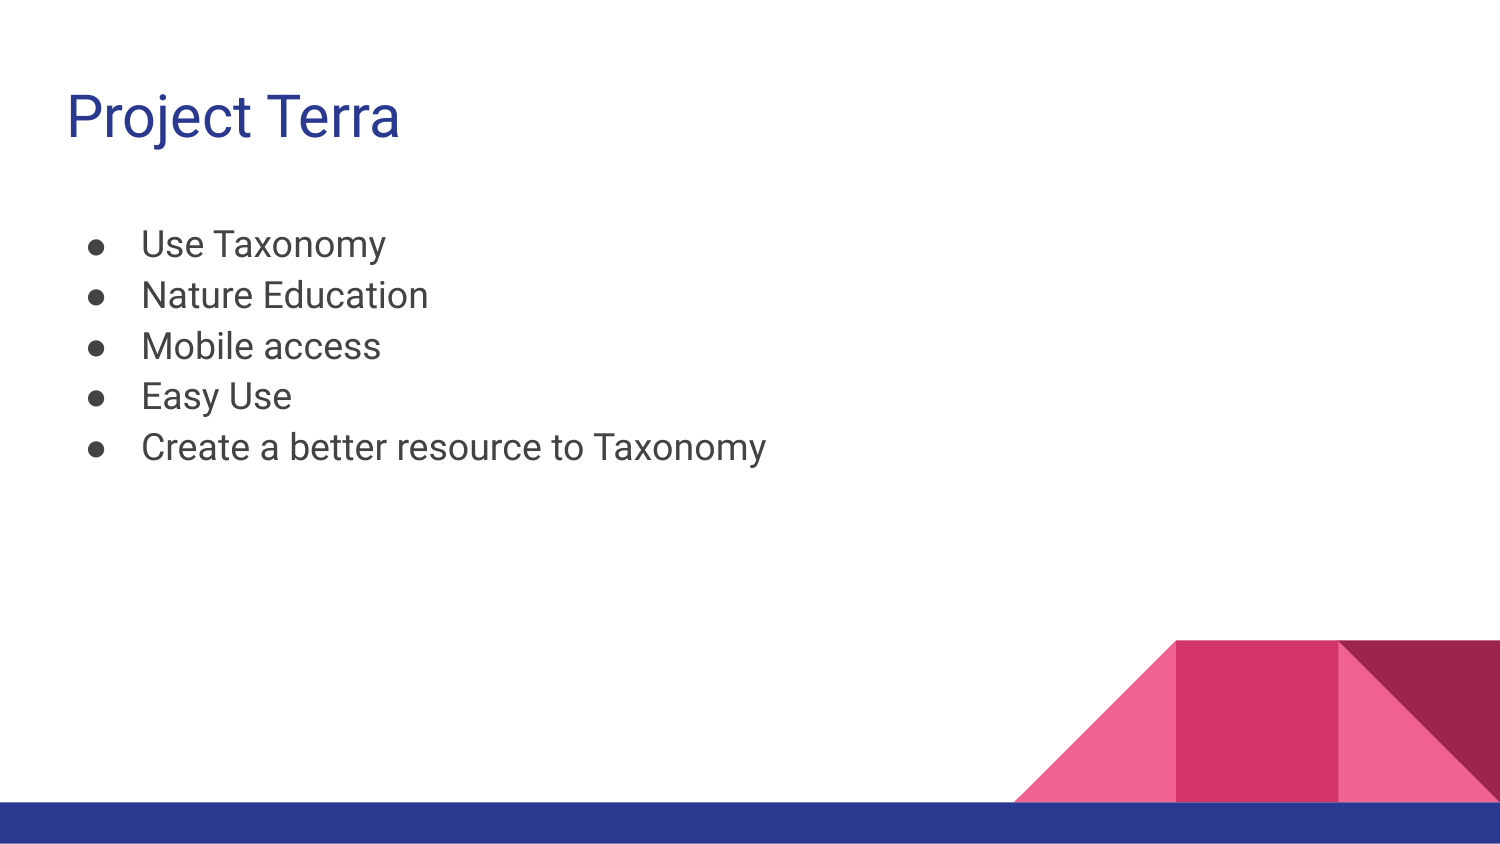

# Project Terra
Use Taxonomy
Nature Education
Mobile access
Easy Use
Create a better resource to Taxonomy